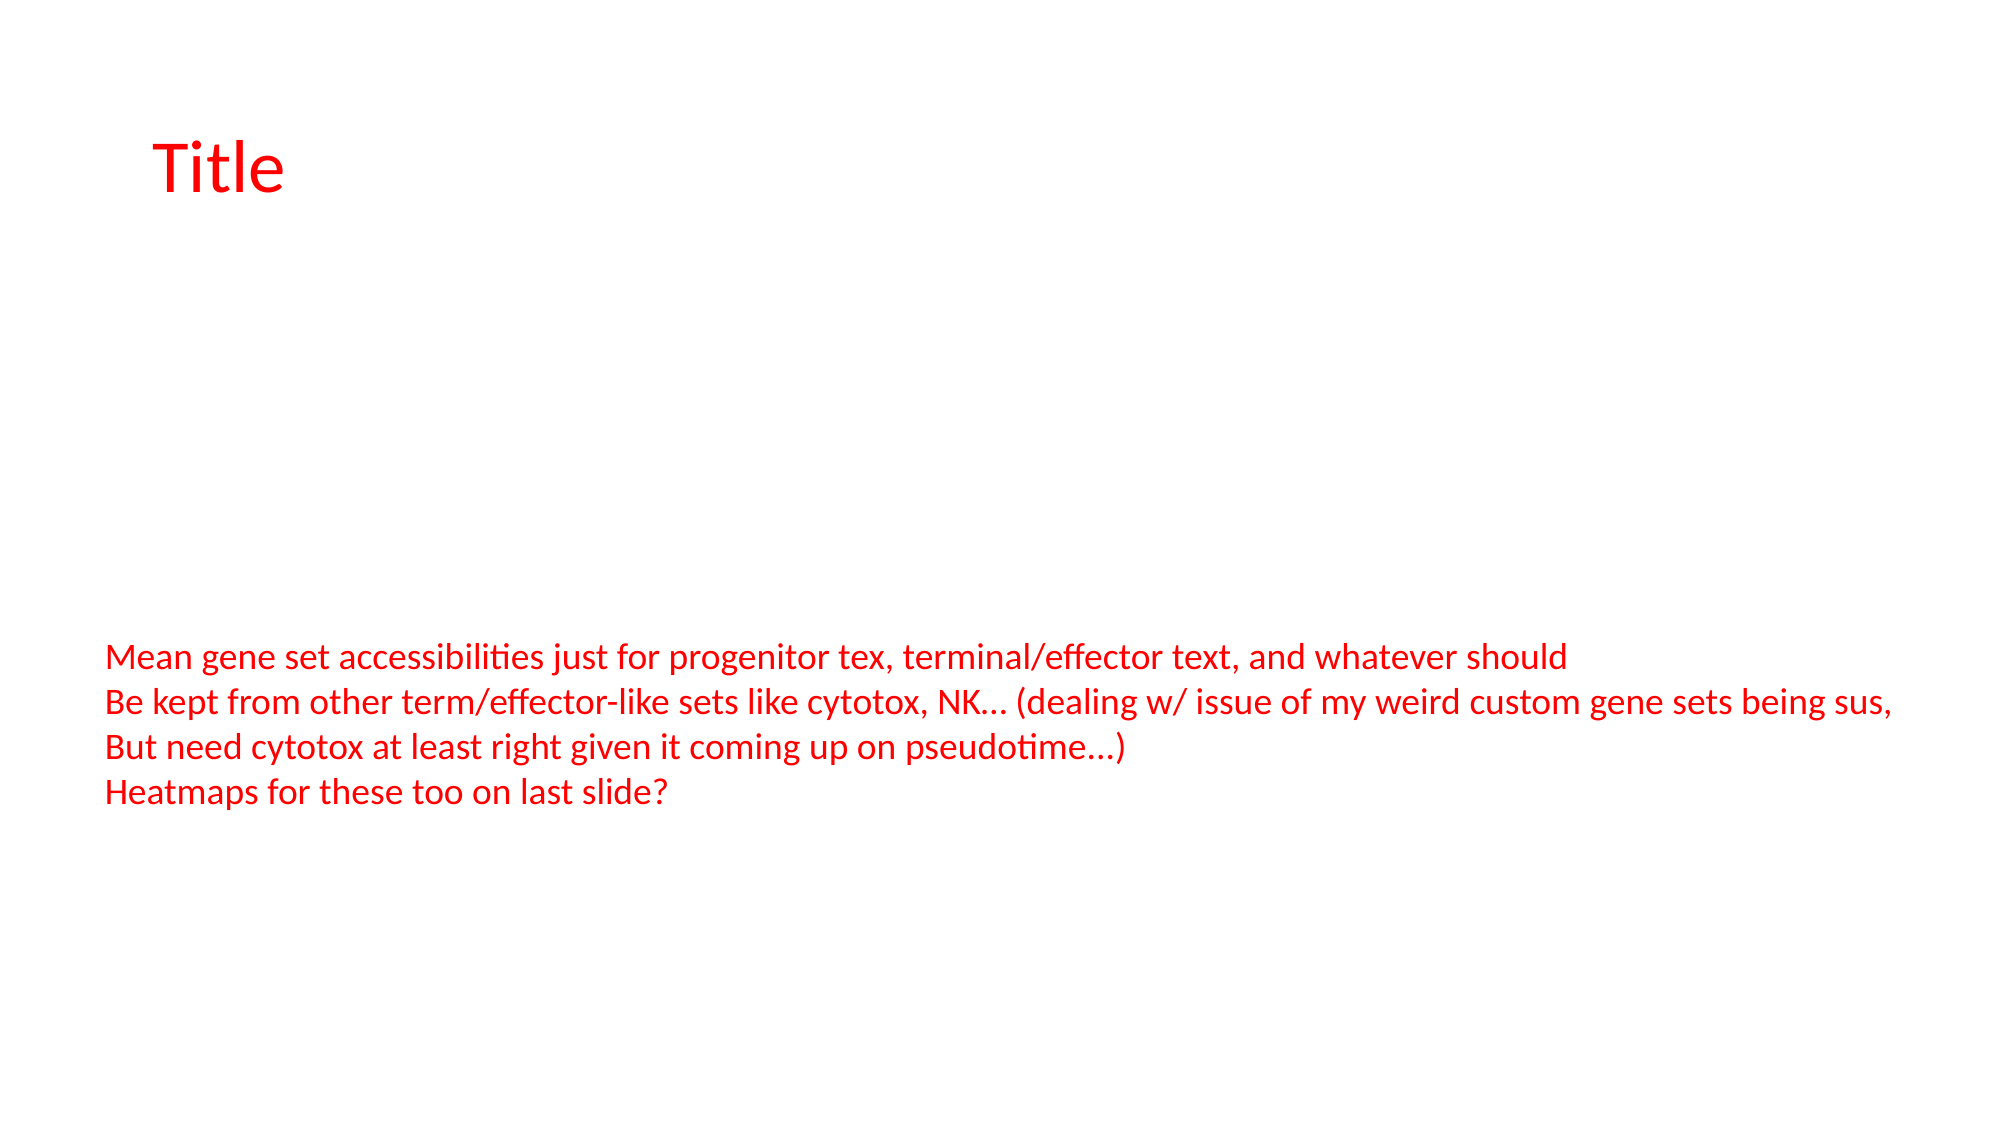

# Title
Mean gene set accessibilities just for progenitor tex, terminal/effector text, and whatever should
Be kept from other term/effector-like sets like cytotox, NK… (dealing w/ issue of my weird custom gene sets being sus,
But need cytotox at least right given it coming up on pseudotime...)
Heatmaps for these too on last slide?